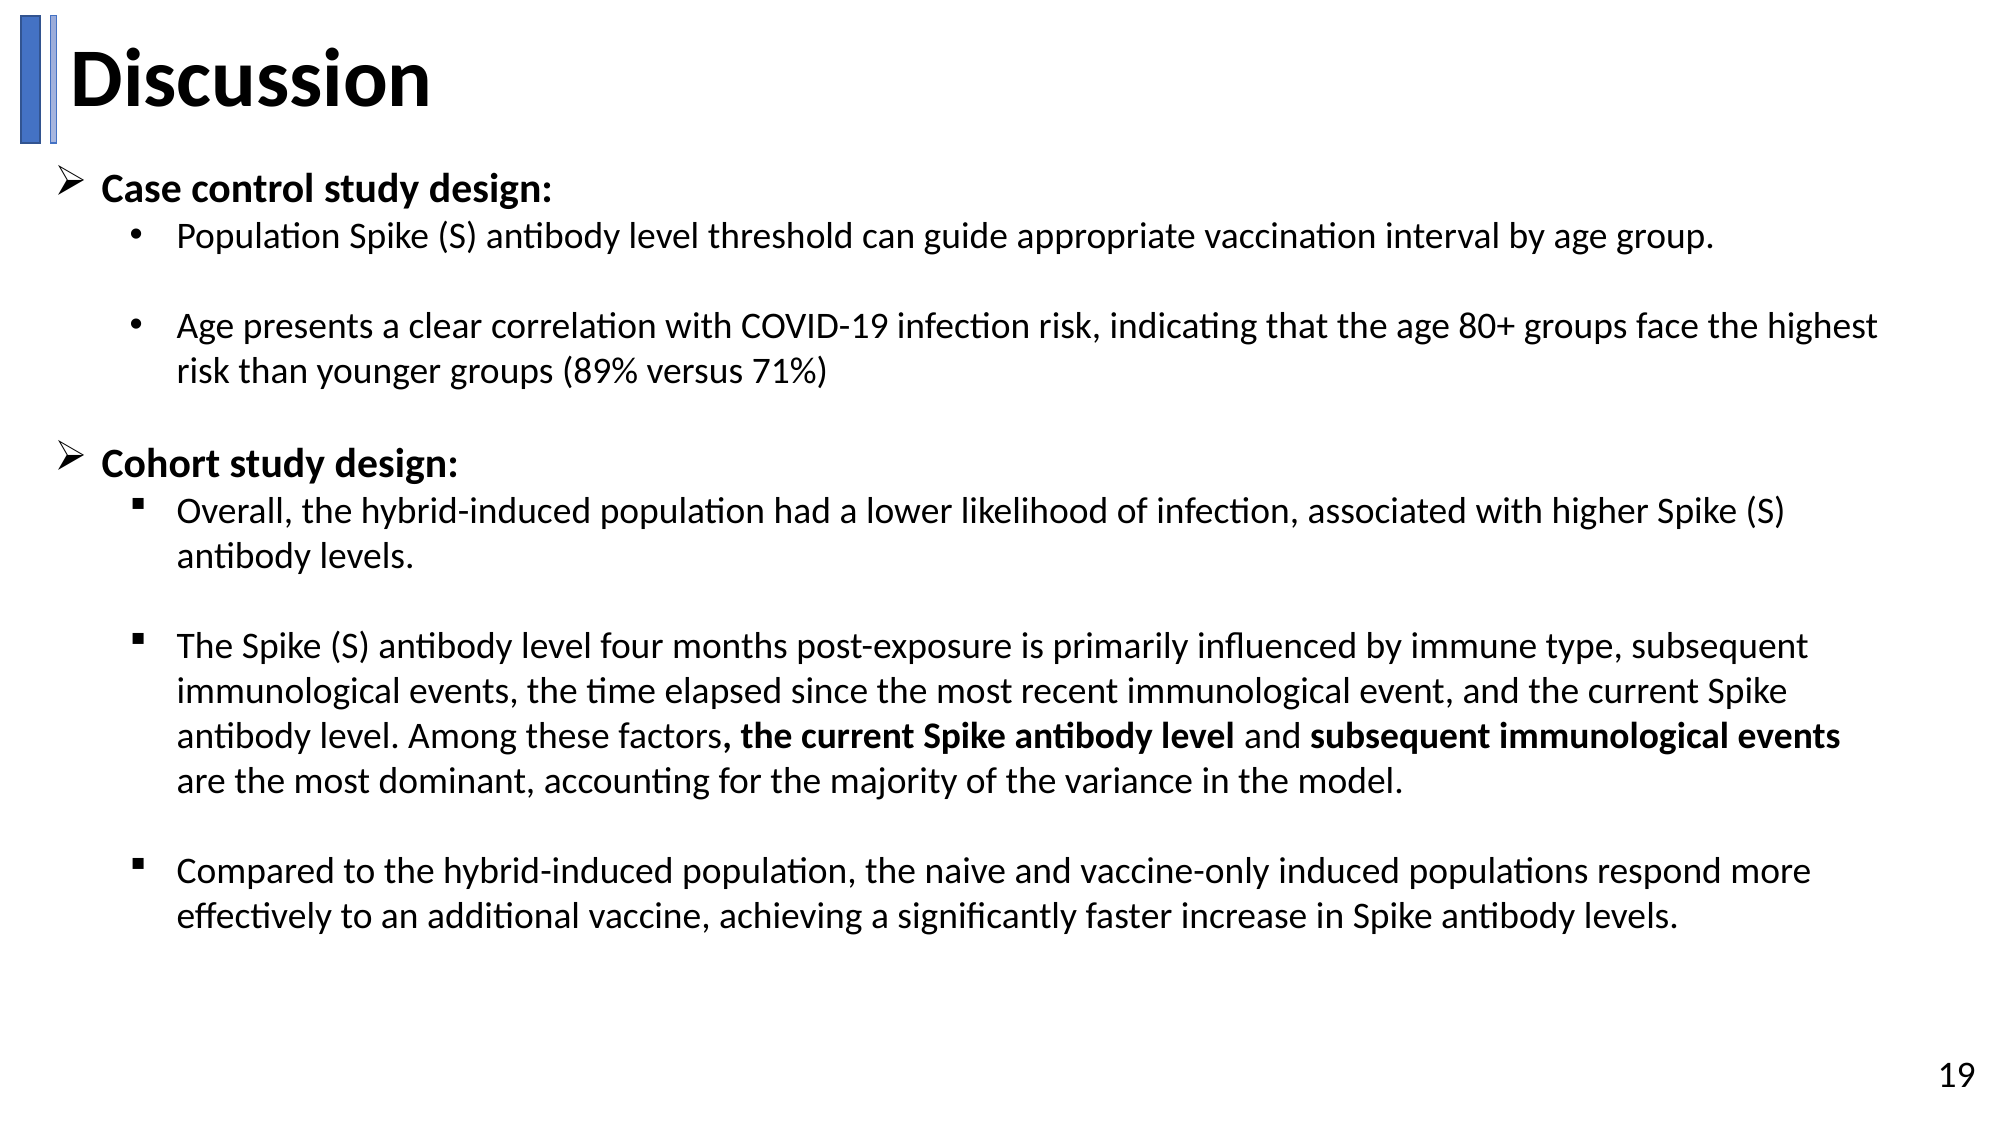

Discussion
Case control study design:
Population Spike (S) antibody level threshold can guide appropriate vaccination interval by age group.

Age presents a clear correlation with COVID-19 infection risk, indicating that the age 80+ groups face the highest risk than younger groups (89% versus 71%)

Cohort study design:
Overall, the hybrid-induced population had a lower likelihood of infection, associated with higher Spike (S) antibody levels.

The Spike (S) antibody level four months post-exposure is primarily influenced by immune type, subsequent immunological events, the time elapsed since the most recent immunological event, and the current Spike antibody level. Among these factors, the current Spike antibody level and subsequent immunological events are the most dominant, accounting for the majority of the variance in the model.

Compared to the hybrid-induced population, the naive and vaccine-only induced populations respond more effectively to an additional vaccine, achieving a significantly faster increase in Spike antibody levels.

19